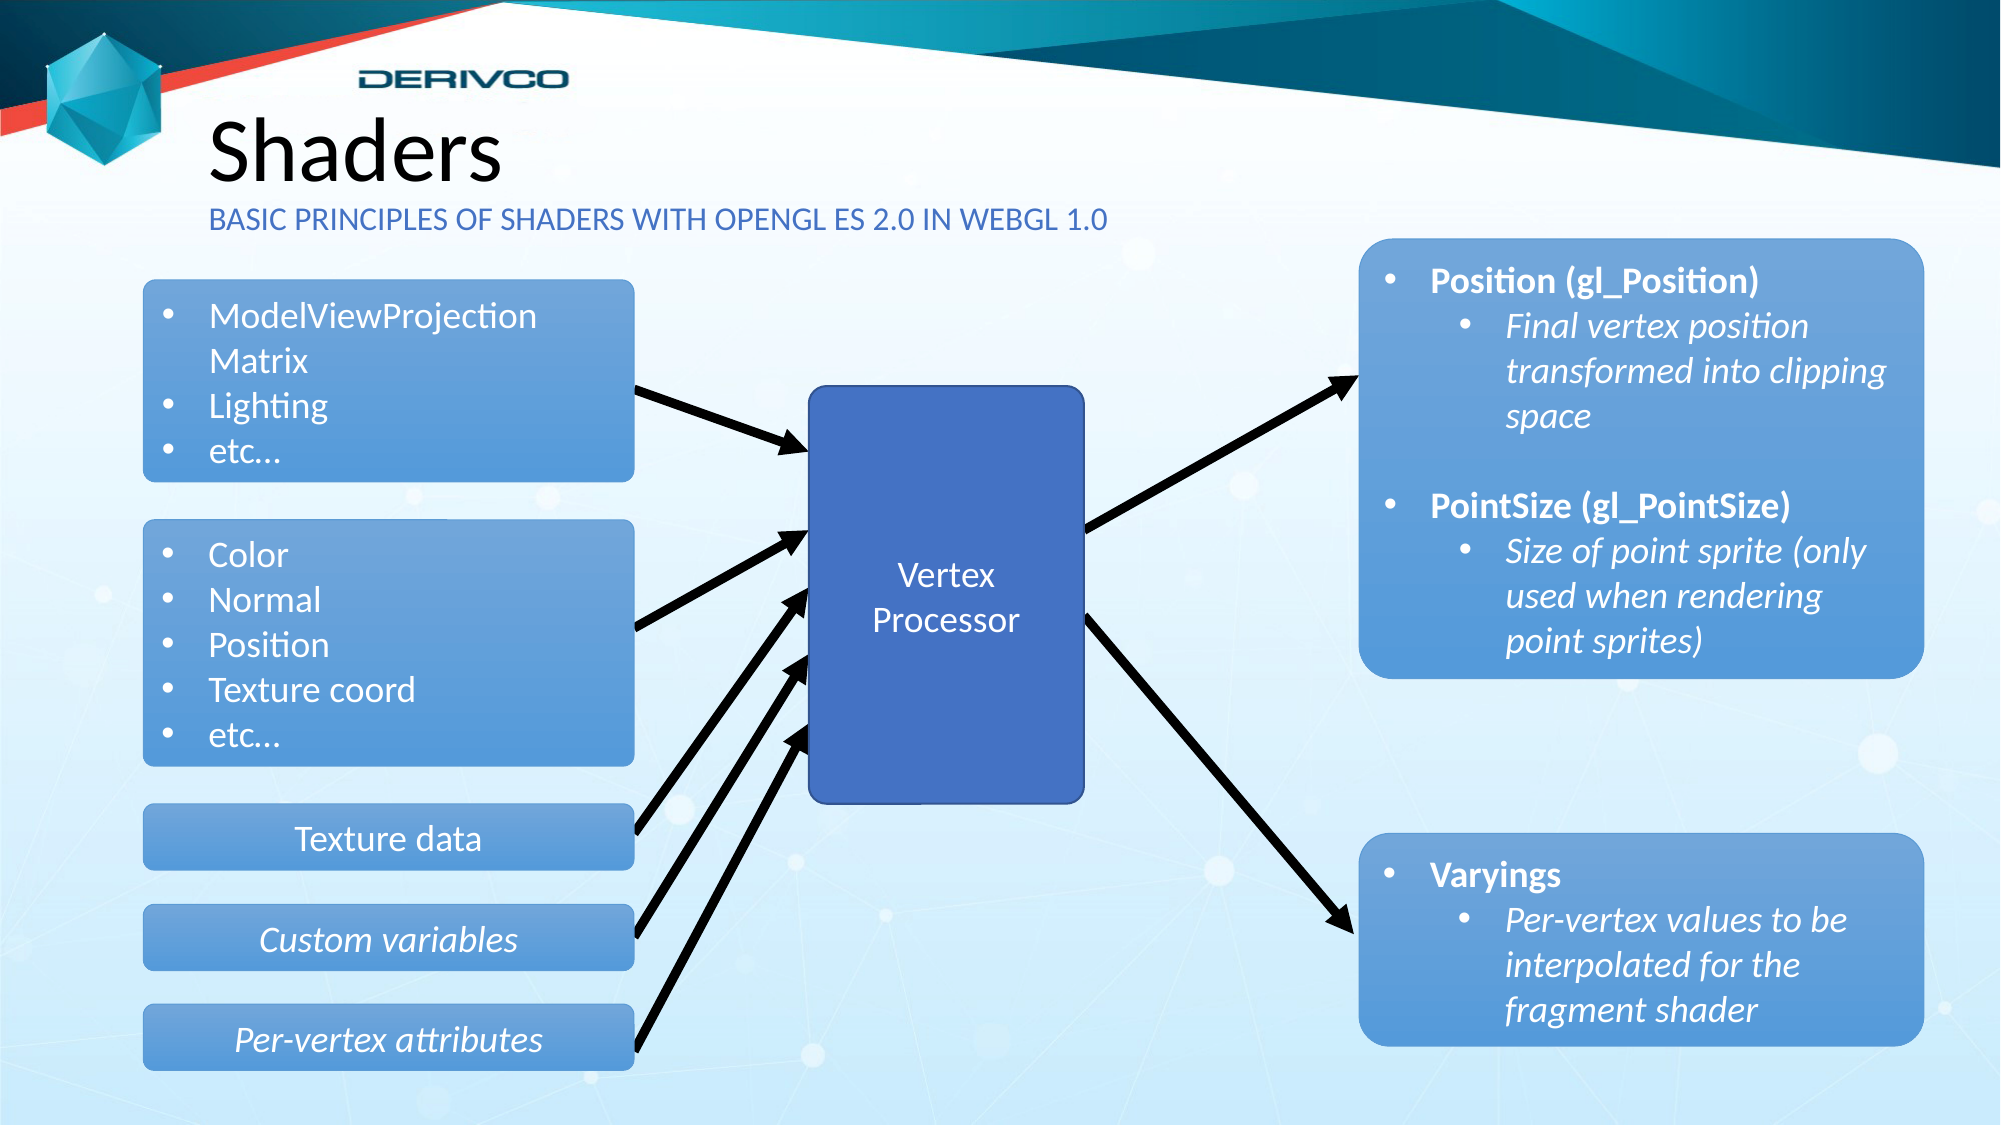

# Shaders BASIC PRINCIPLES OF SHADERS WITH OPENGL ES 2.0 IN WEBGL 1.0
Position (gl_Position)
Final vertex position transformed into clipping space

PointSize (gl_PointSize)
Size of point sprite (only used when rendering point sprites)
ModelViewProjection Matrix
Lighting
etc…

Vertex
Processor

Color
Normal
Position
Texture coord
etc…

Texture data
Varyings
Per-vertex values to be interpolated for the fragment shader
Custom variables
Per-vertex attributes